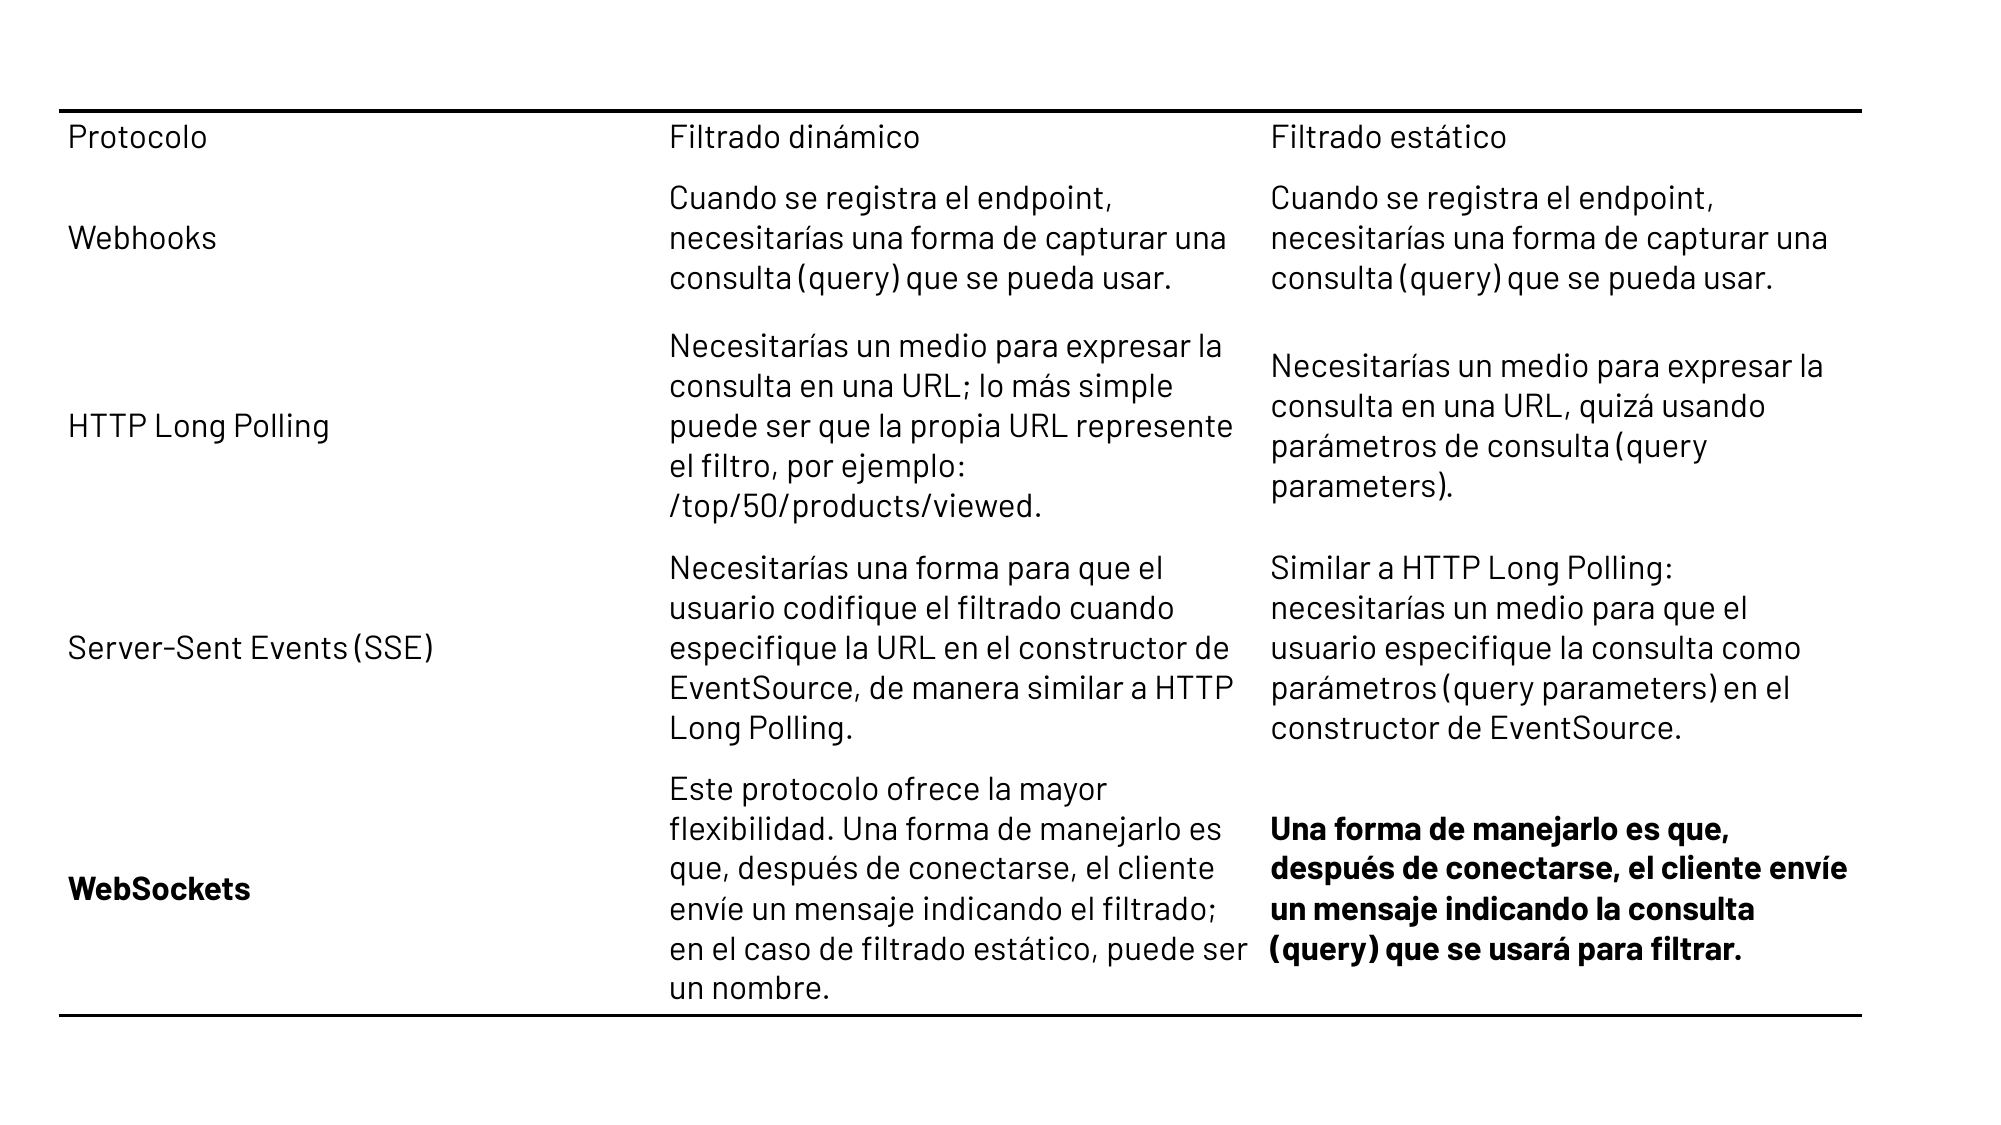

| Protocolo | Filtrado dinámico | Filtrado estático |
| --- | --- | --- |
| Webhooks | Cuando se registra el endpoint, necesitarías una forma de capturar una consulta (query) que se pueda usar. | Cuando se registra el endpoint, necesitarías una forma de capturar una consulta (query) que se pueda usar. |
| HTTP Long Polling | Necesitarías un medio para expresar la consulta en una URL; lo más simple puede ser que la propia URL represente el filtro, por ejemplo: /top/50/products/viewed. | Necesitarías un medio para expresar la consulta en una URL, quizá usando parámetros de consulta (query parameters). |
| Server-Sent Events (SSE) | Necesitarías una forma para que el usuario codifique el filtrado cuando especifique la URL en el constructor de EventSource, de manera similar a HTTP Long Polling. | Similar a HTTP Long Polling: necesitarías un medio para que el usuario especifique la consulta como parámetros (query parameters) en el constructor de EventSource. |
| WebSockets | Este protocolo ofrece la mayor flexibilidad. Una forma de manejarlo es que, después de conectarse, el cliente envíe un mensaje indicando el filtrado; en el caso de filtrado estático, puede ser un nombre. | Una forma de manejarlo es que, después de conectarse, el cliente envíe un mensaje indicando la consulta (query) que se usará para filtrar. |